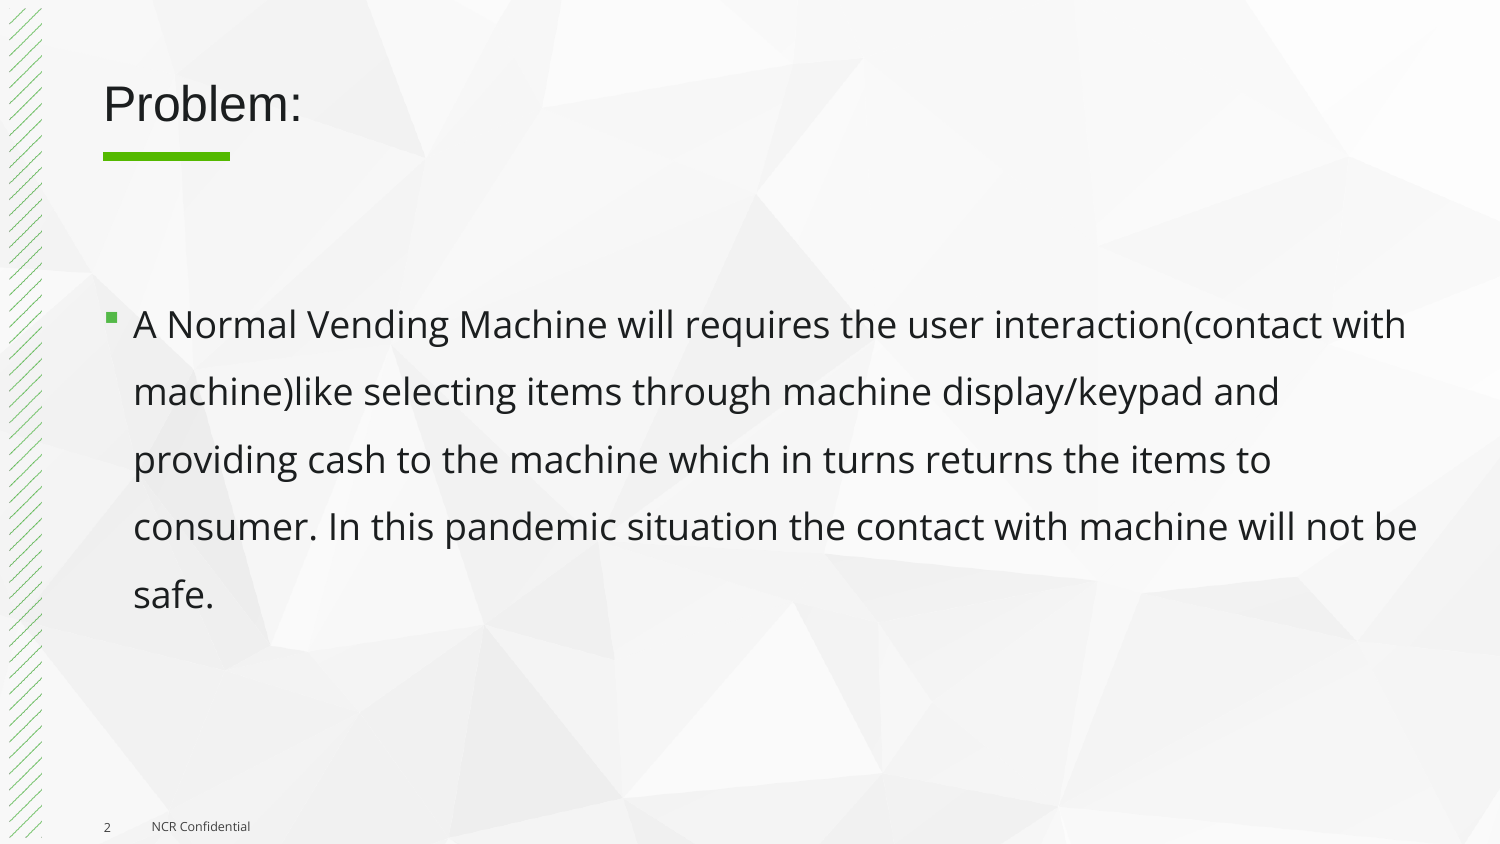

# Problem:
A Normal Vending Machine will requires the user interaction(contact with machine)like selecting items through machine display/keypad and providing cash to the machine which in turns returns the items to consumer. In this pandemic situation the contact with machine will not be safe.
2
NCR Confidential